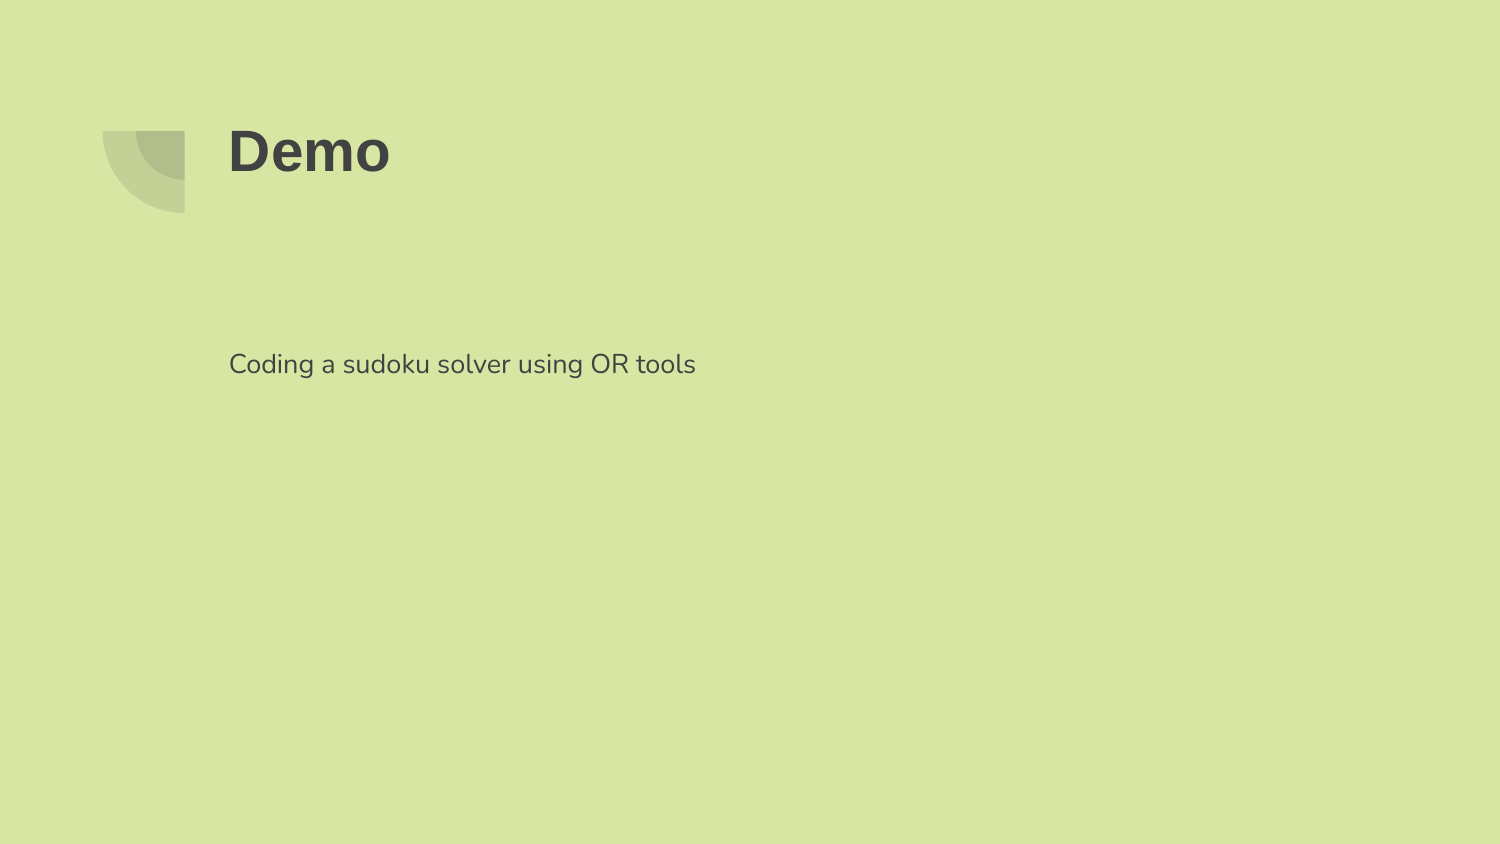

# Demo
Coding a sudoku solver using OR tools